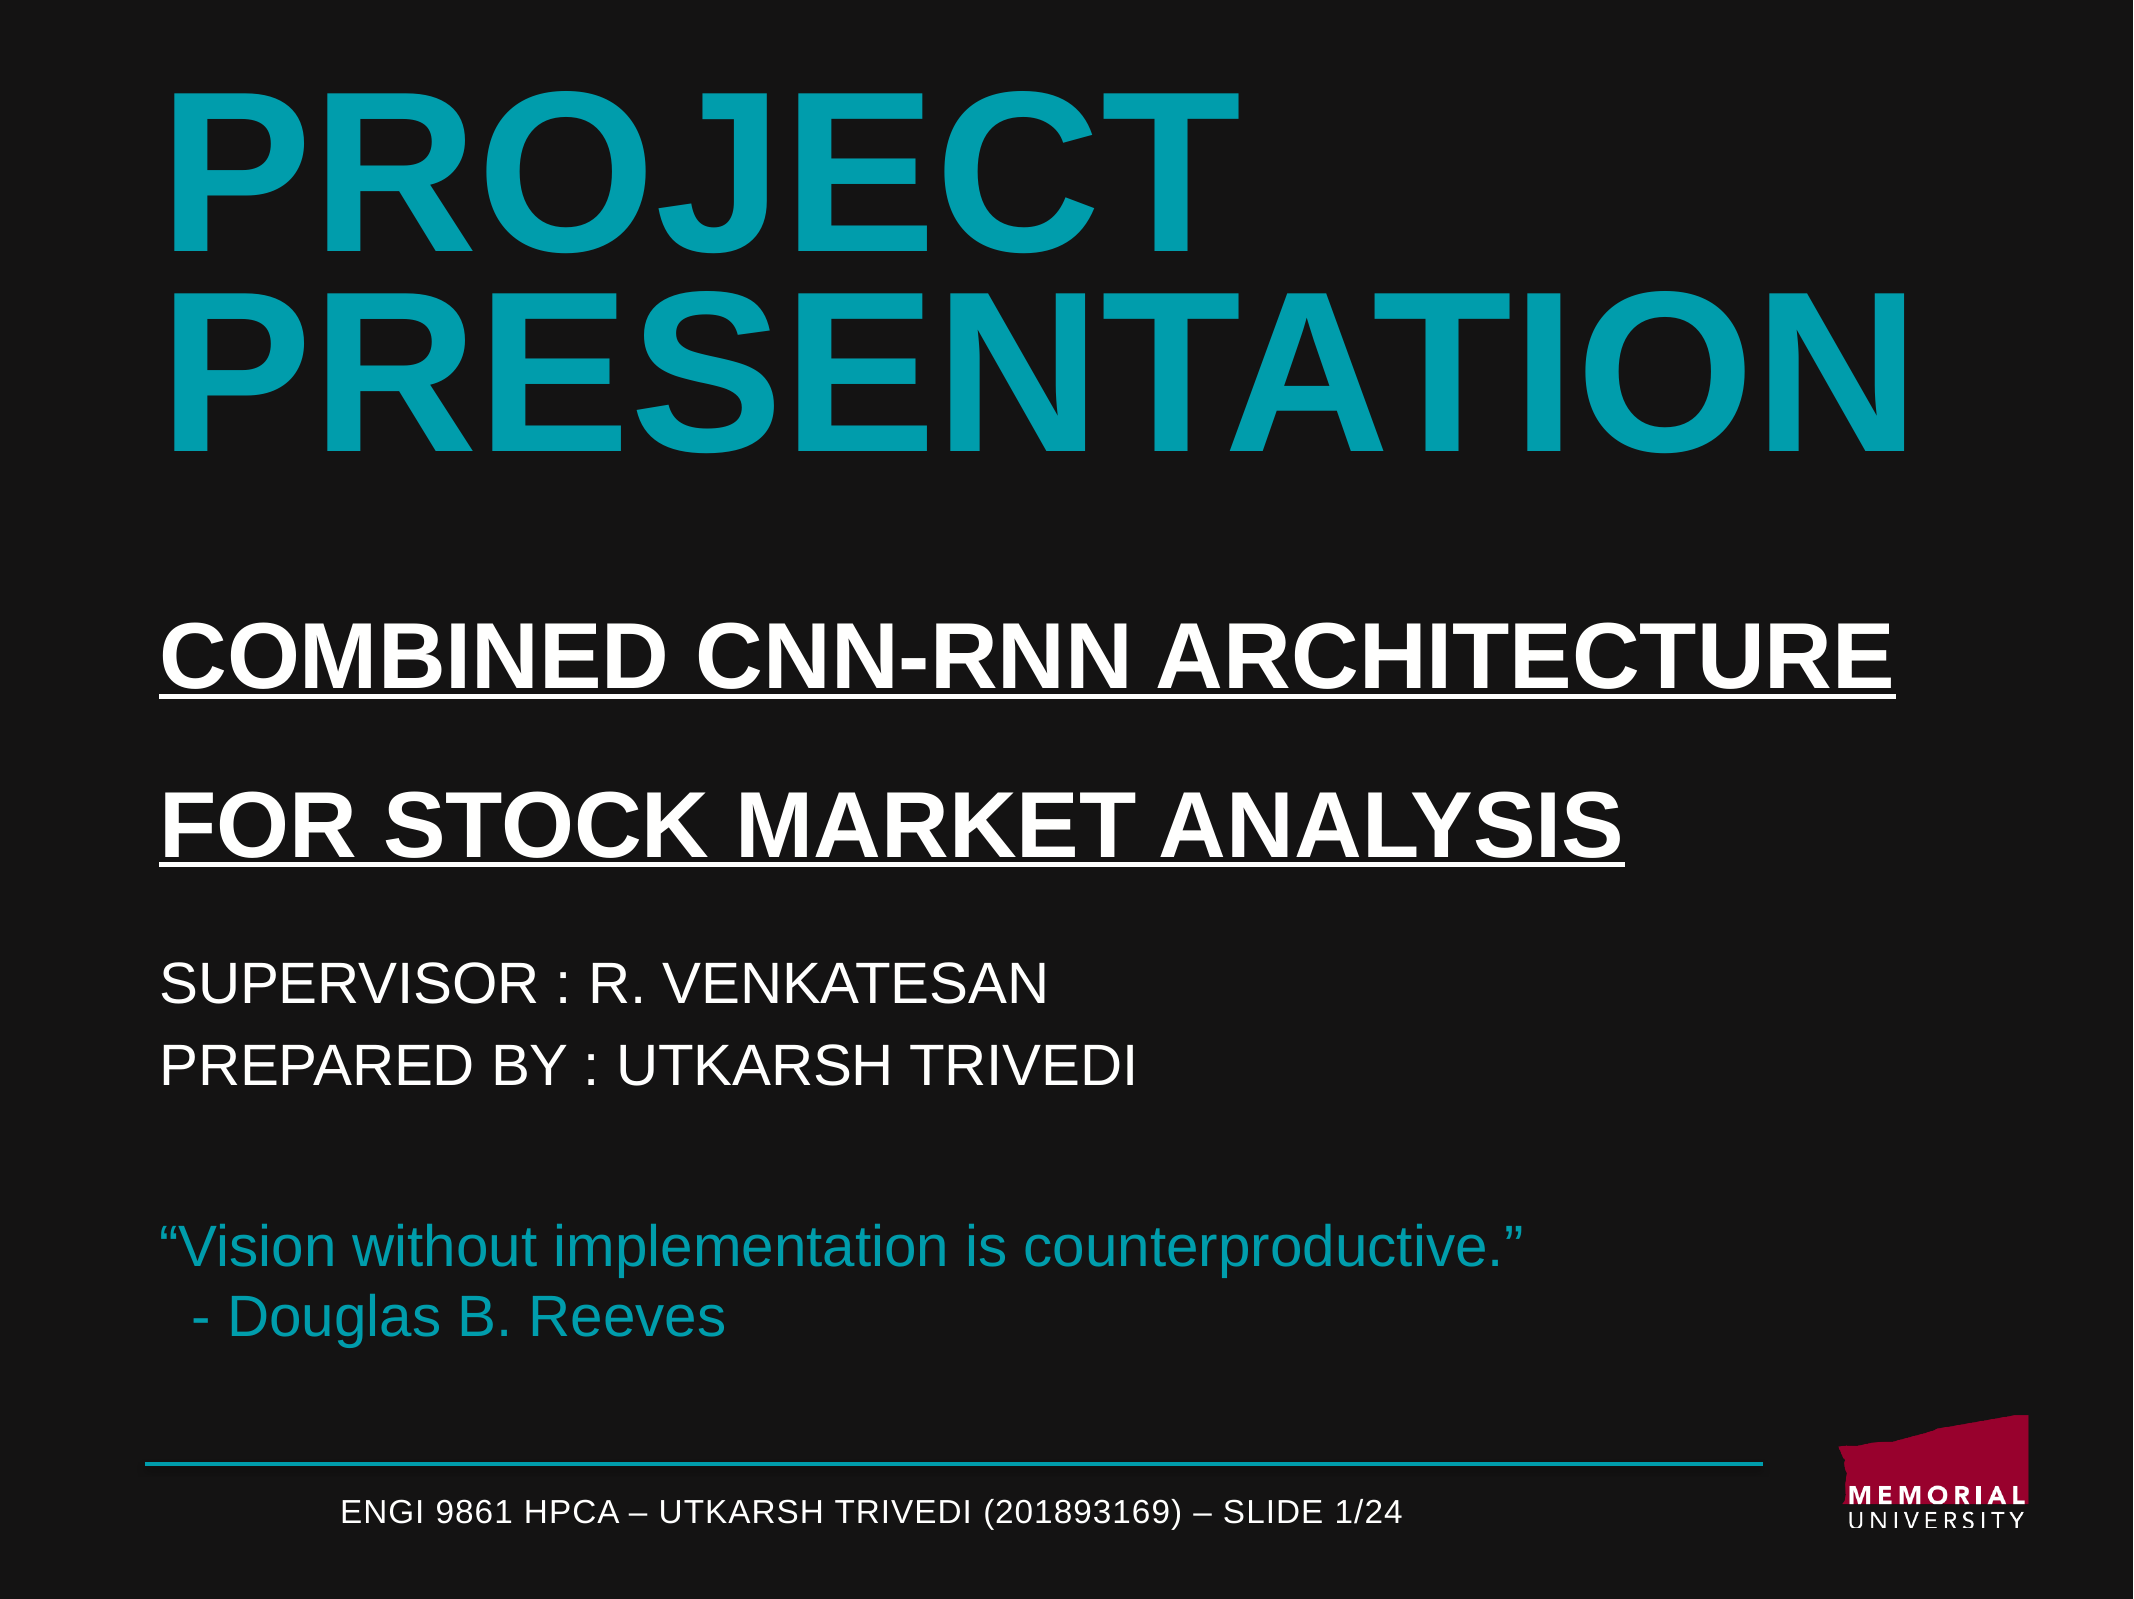

# Project Presentation
Combined cnn-rnn architecture for stock market analysis
Supervisor : R. Venkatesan
Prepared By : Utkarsh Trivedi
“Vision without implementation is counterproductive.”
  - Douglas B. Reeves
ENGI 9861 HPCA – UTKARSH TRIVEDI (201893169) – SLIDE 1/24